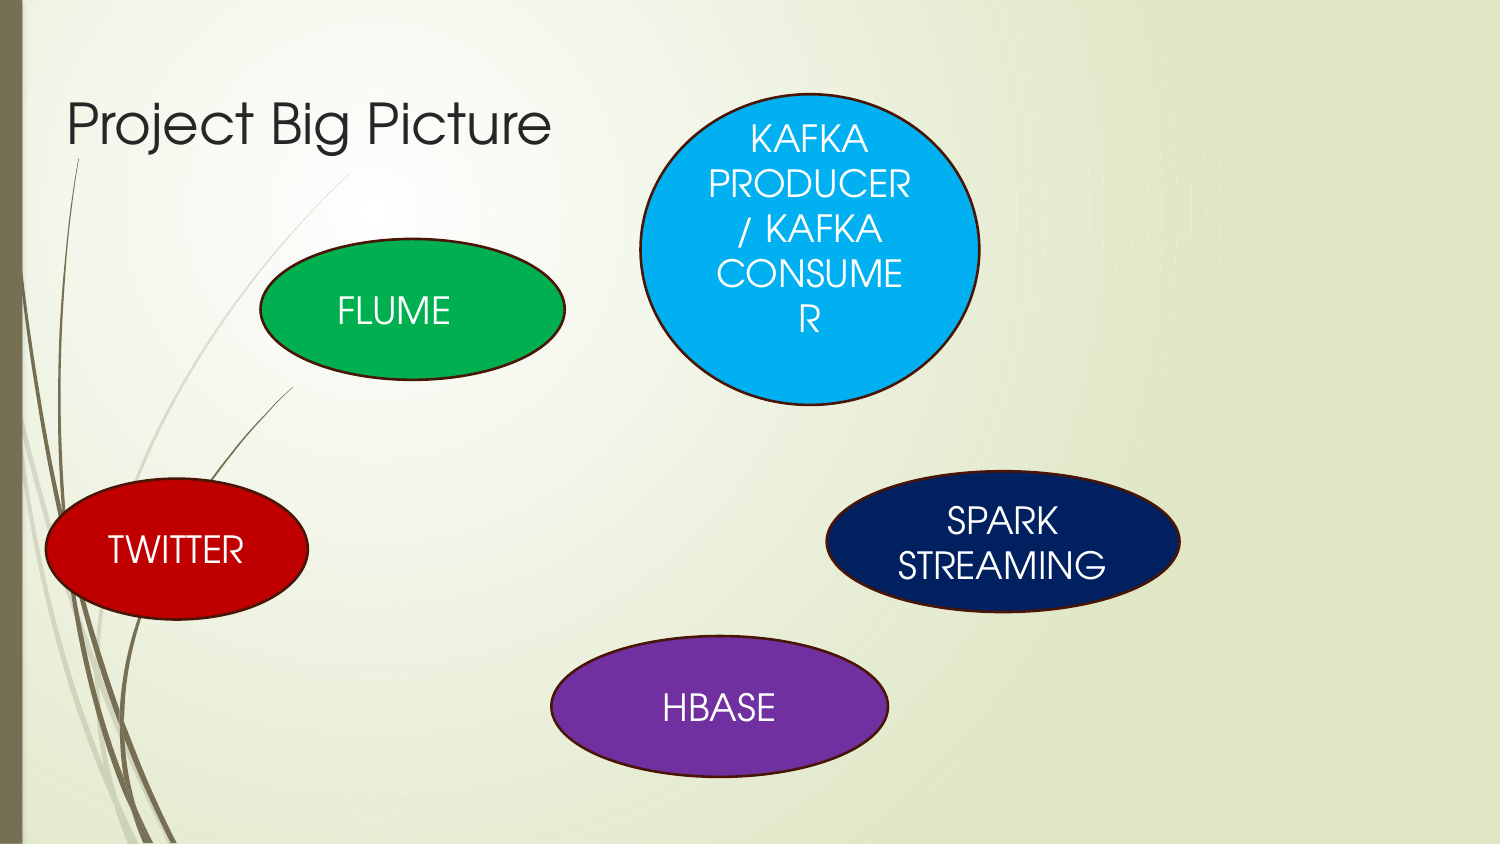

# Project Big Picture
KAFKA PRODUCER/ KAFKA CONSUMER

FLUME
SPARK STREAMING
TWITTER
HBASE